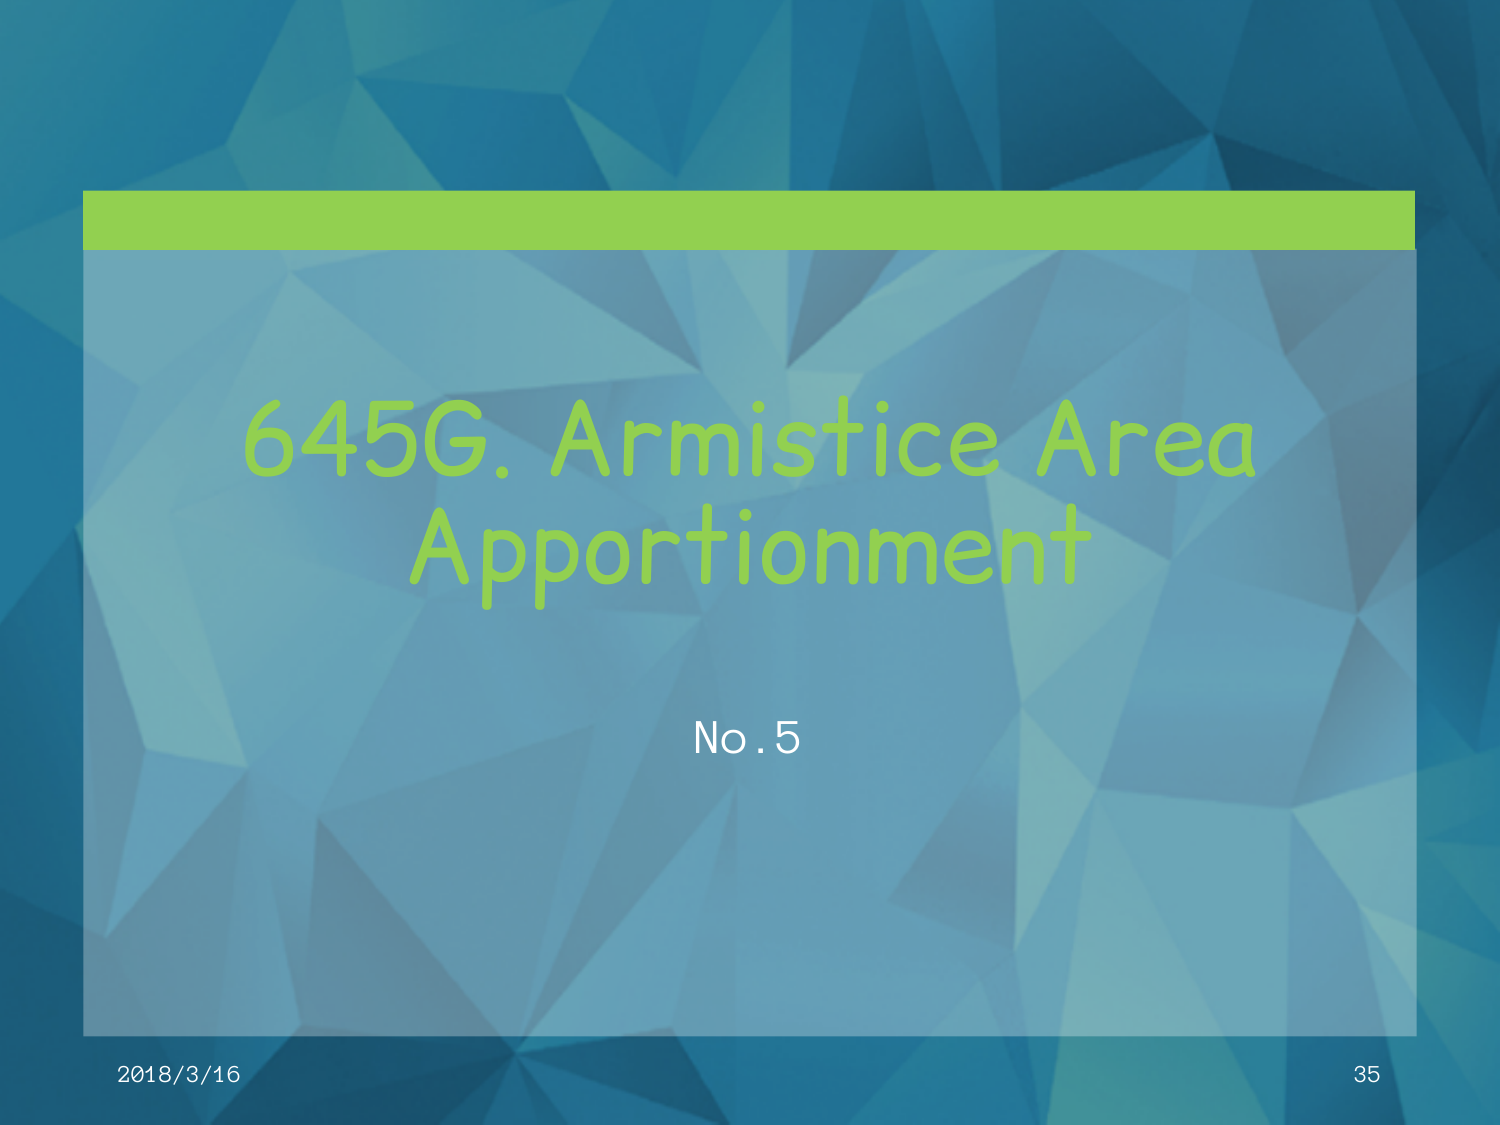

# 645G. Armistice Area Apportionment
No.5
2018/3/16
35